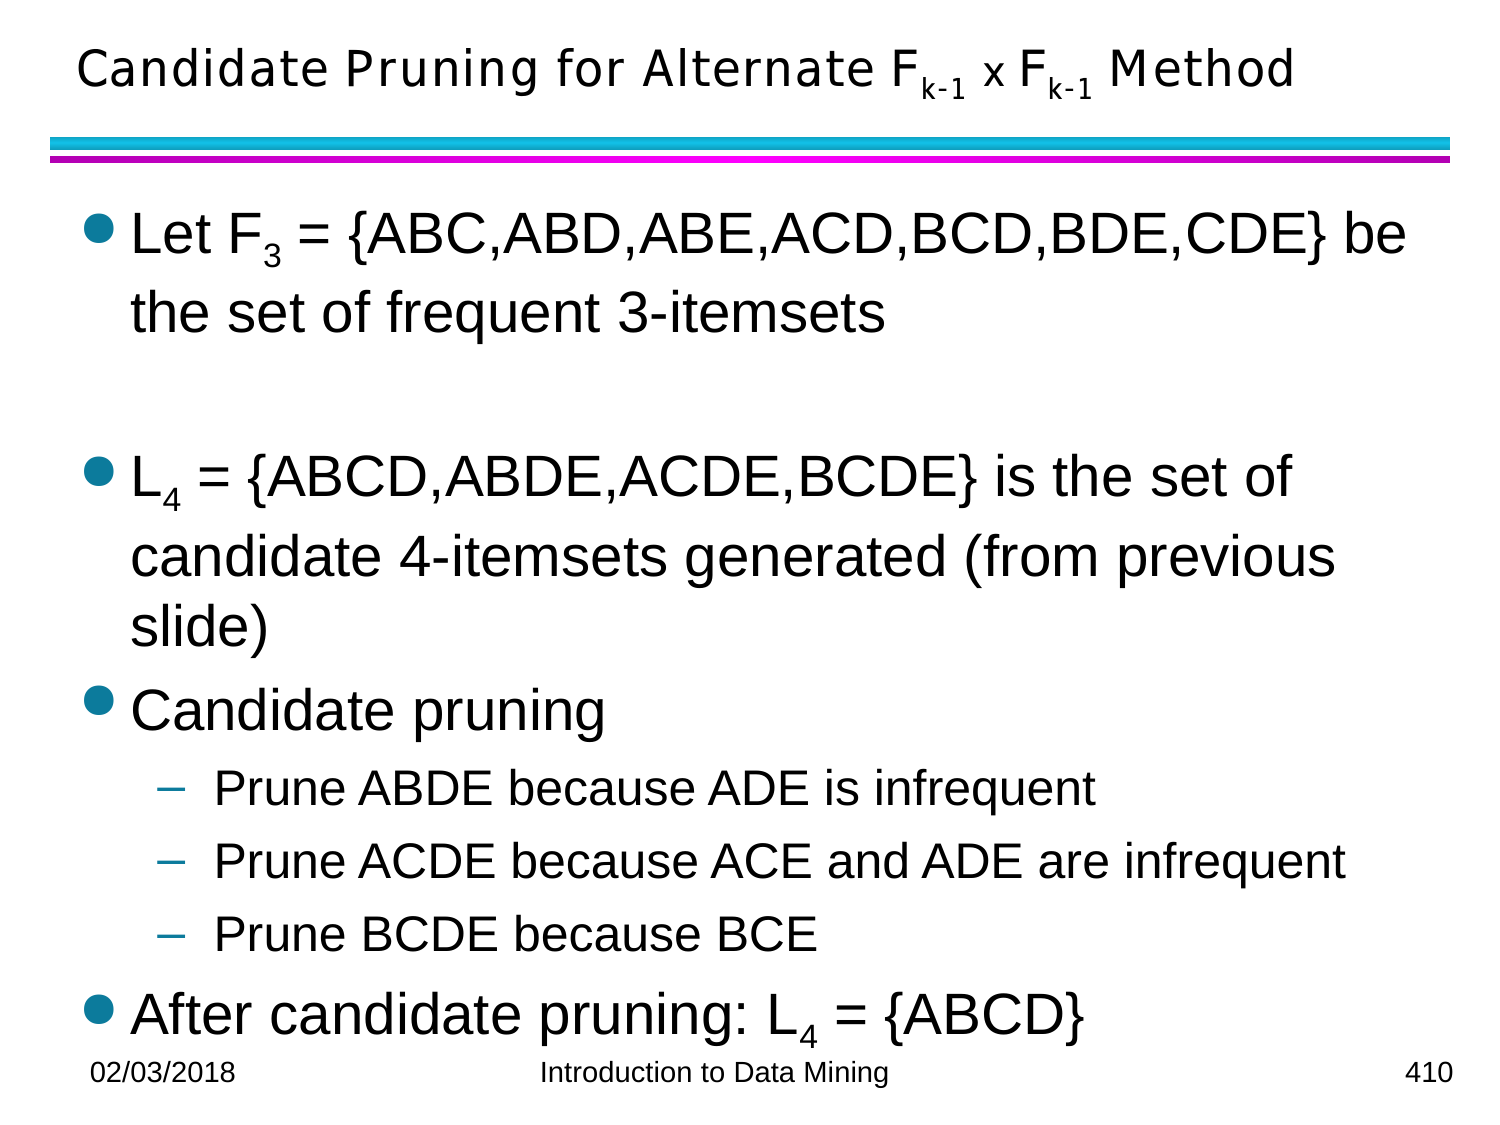

# Candidate Pruning for Alternate Fk-1 x Fk-1 Method
Let F3 = {ABC,ABD,ABE,ACD,BCD,BDE,CDE} be the set of frequent 3-itemsets

L4 = {ABCD,ABDE,ACDE,BCDE} is the set of candidate 4-itemsets generated (from previous slide)
Candidate pruning
Prune ABDE because ADE is infrequent
Prune ACDE because ACE and ADE are infrequent
Prune BCDE because BCE
After candidate pruning: L4 = {ABCD}